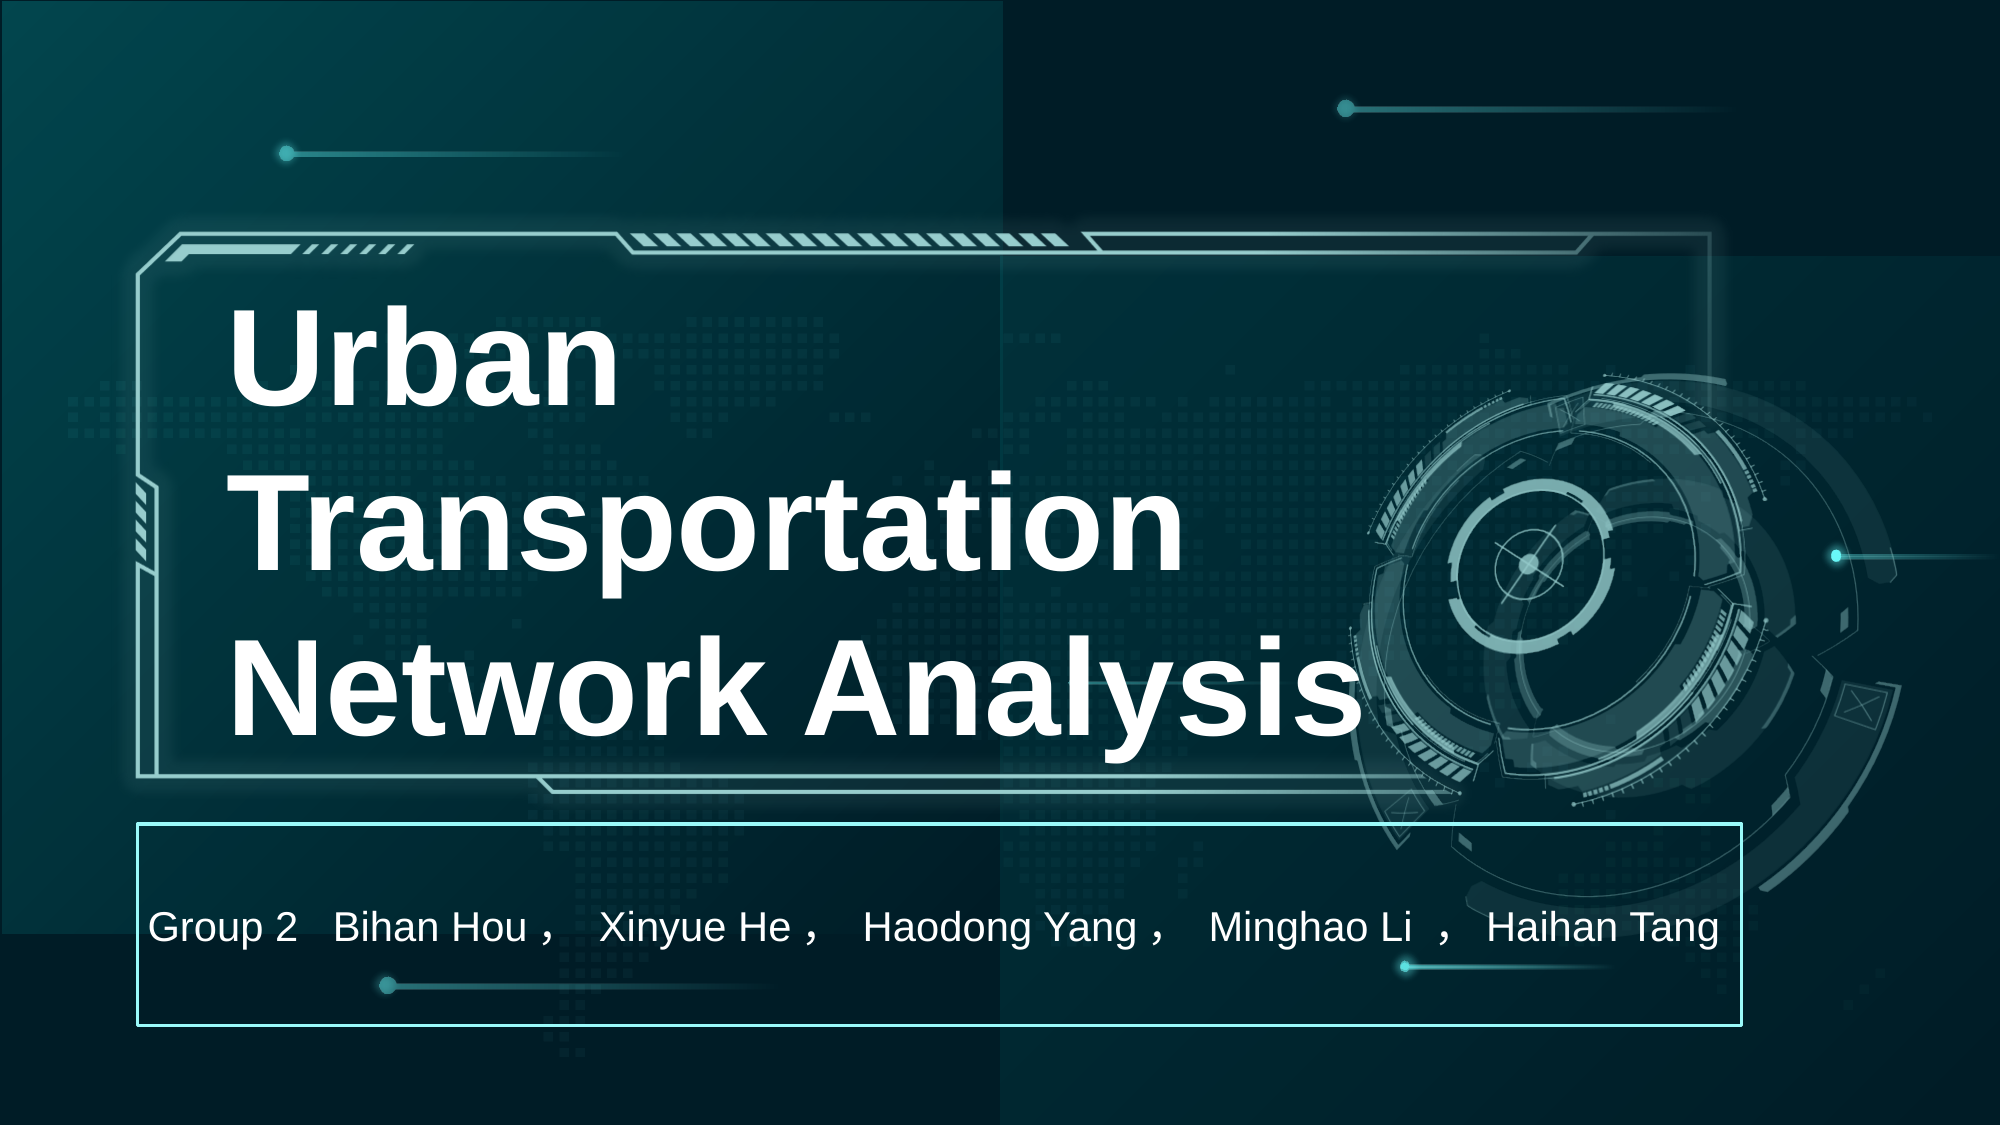

# Urban Transportation Network Analysis
Group 2   Bihan Hou， Xinyue He， Haodong Yang， Minghao Li ，Haihan Tang